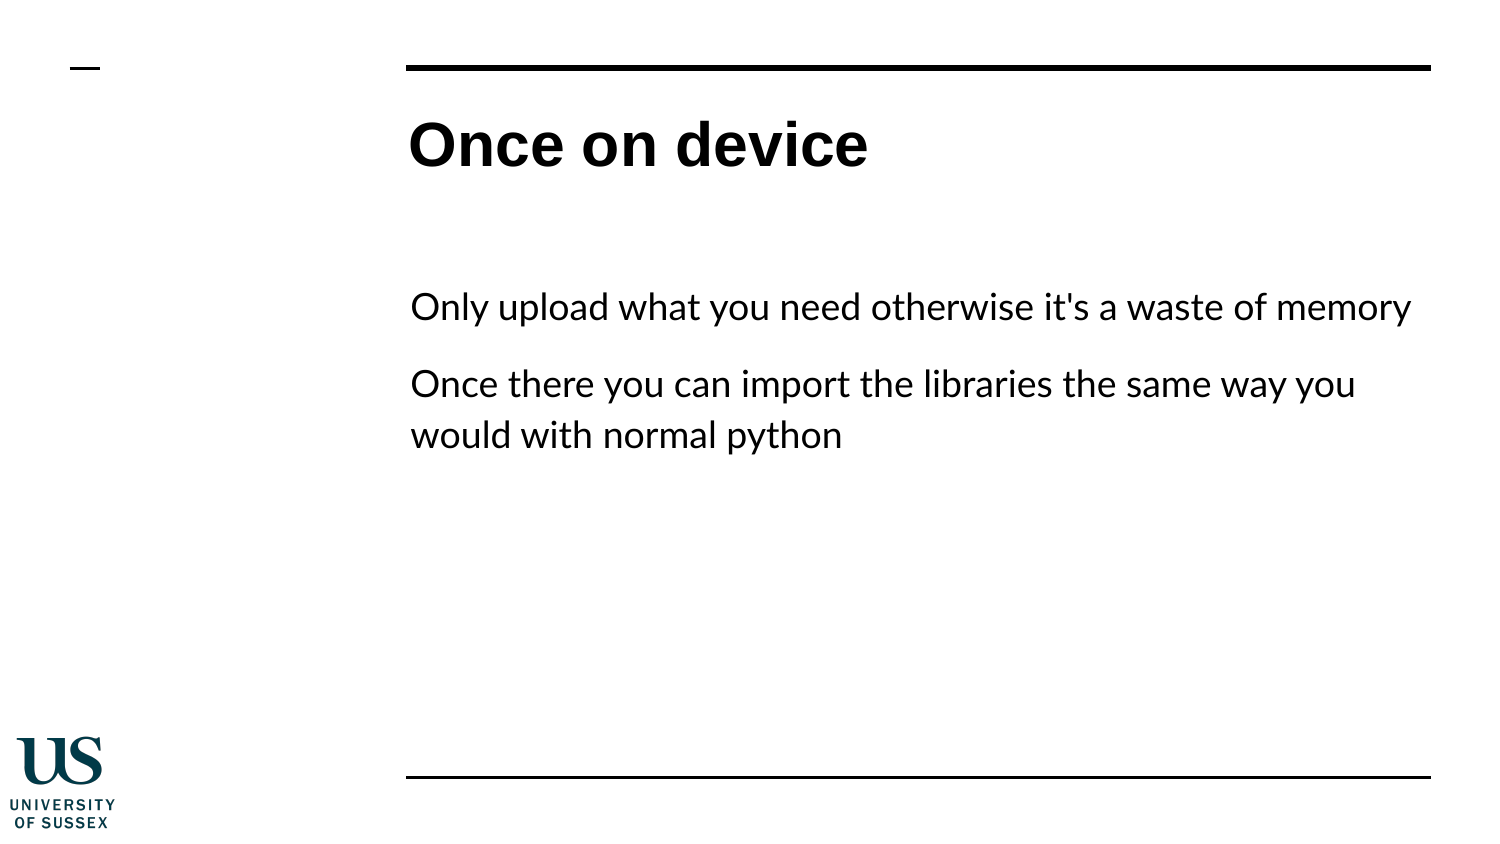

# Once on device
Only upload what you need otherwise it's a waste of memory
Once there you can import the libraries the same way you would with normal python